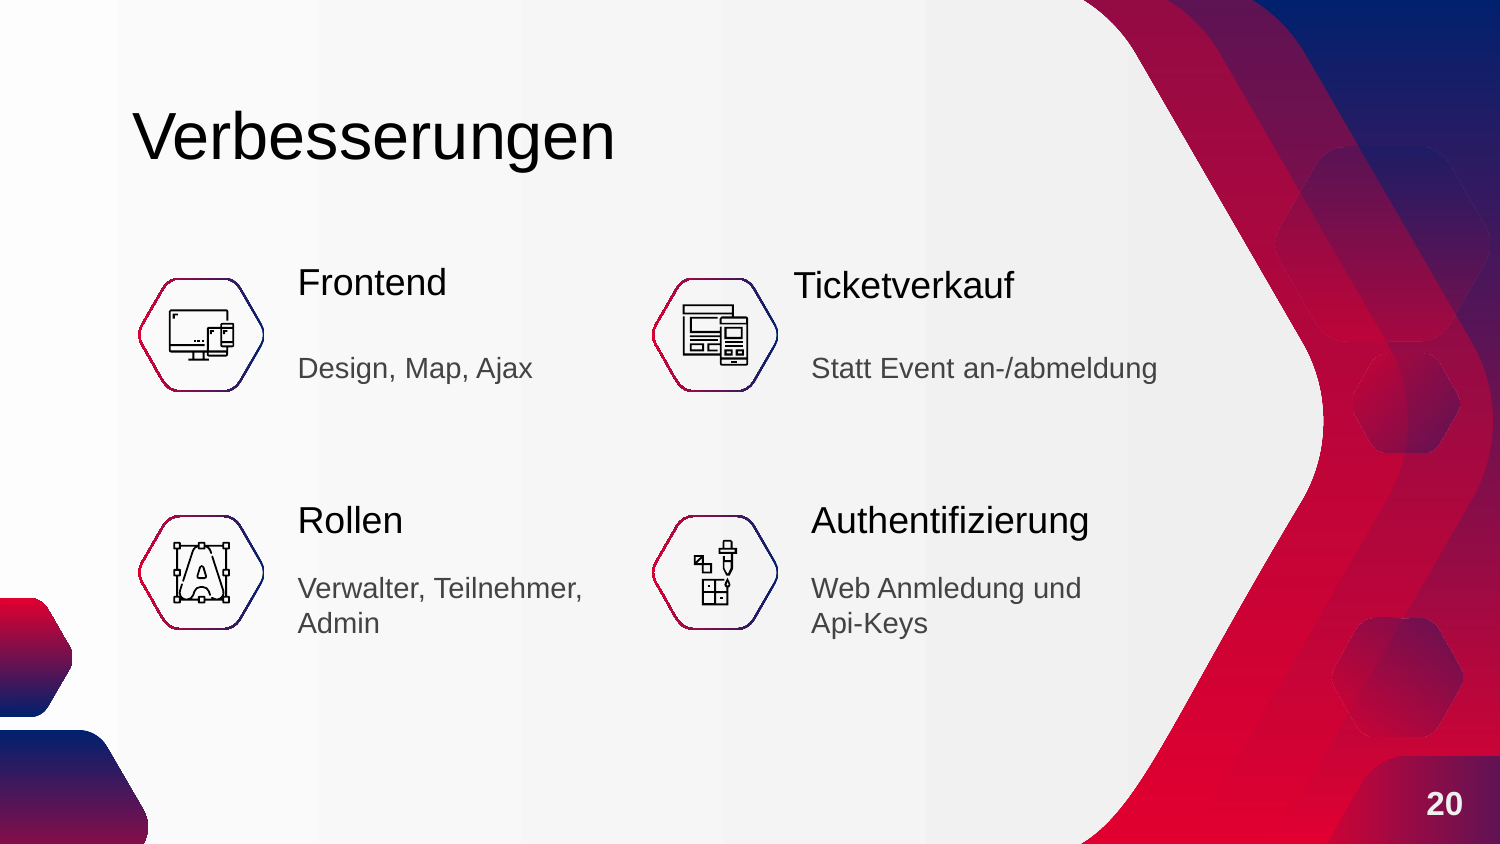

# Verbesserungen
Frontend
Ticketverkauf

Statt Event an-/abmeldung
Design, Map, Ajax
Authentifizierung
Rollen

Web Anmledung und Api-Keys
Verwalter, Teilnehmer, Admin
20